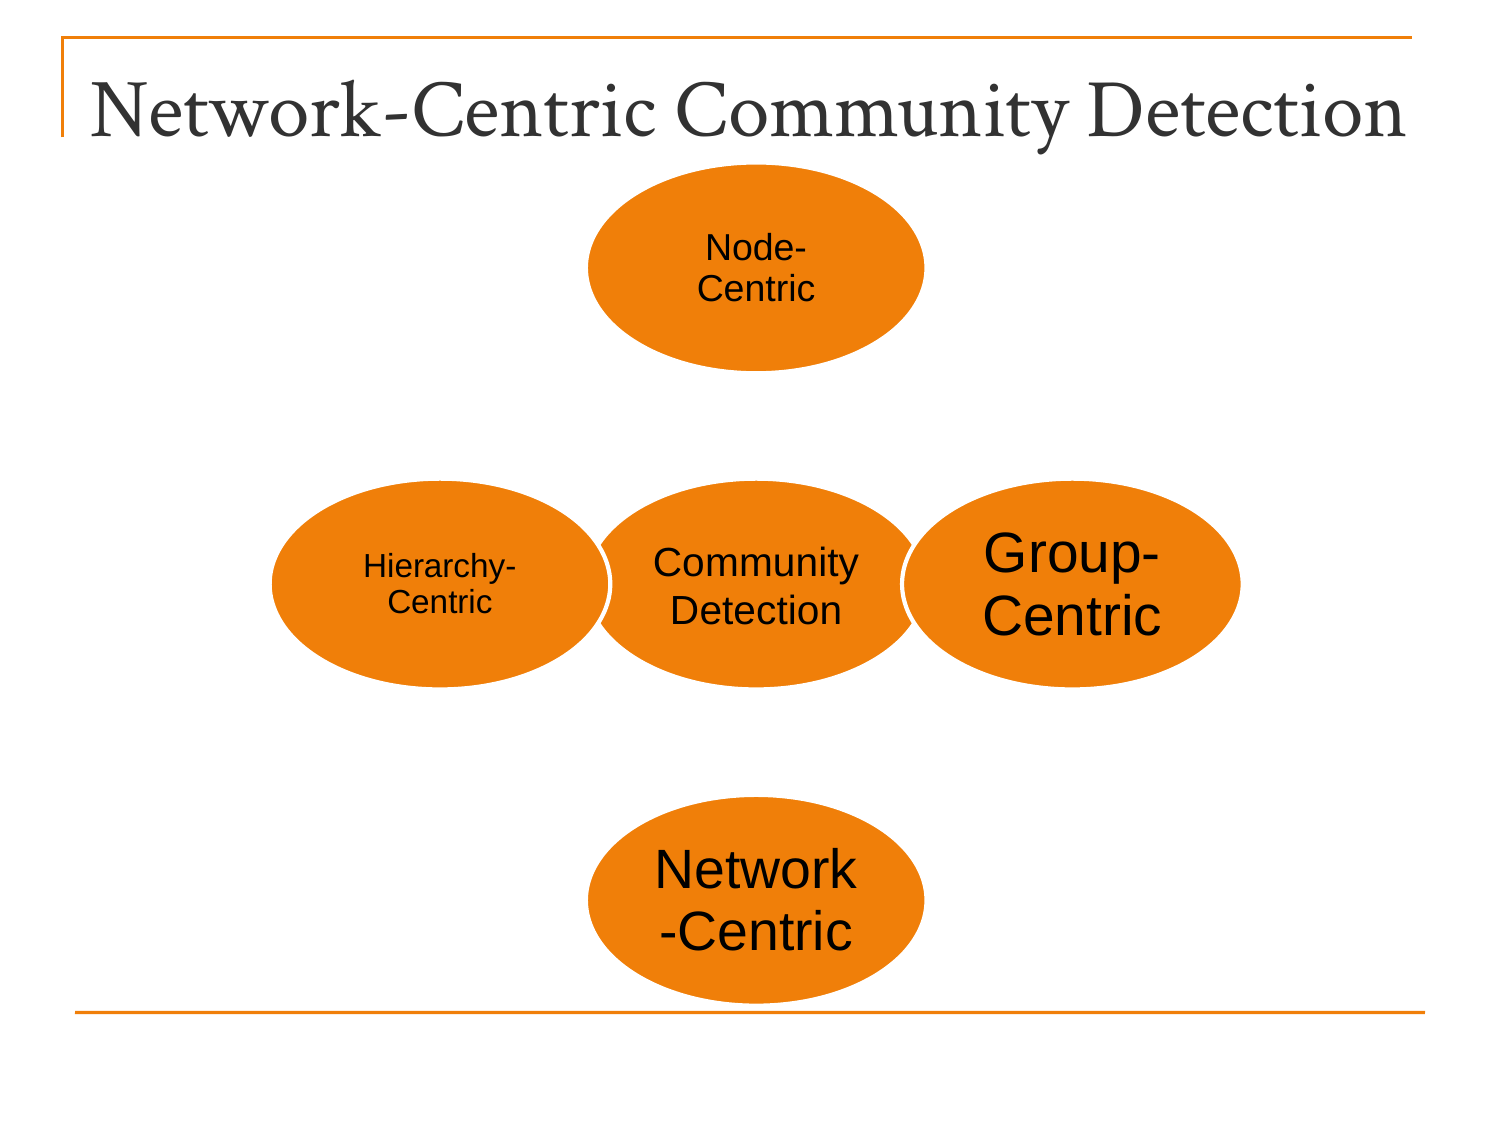

# Network-Centric Community Detection
Community Detection
Node-Centric
Group-Centric
Network-Centric
Hierarchy-Centric